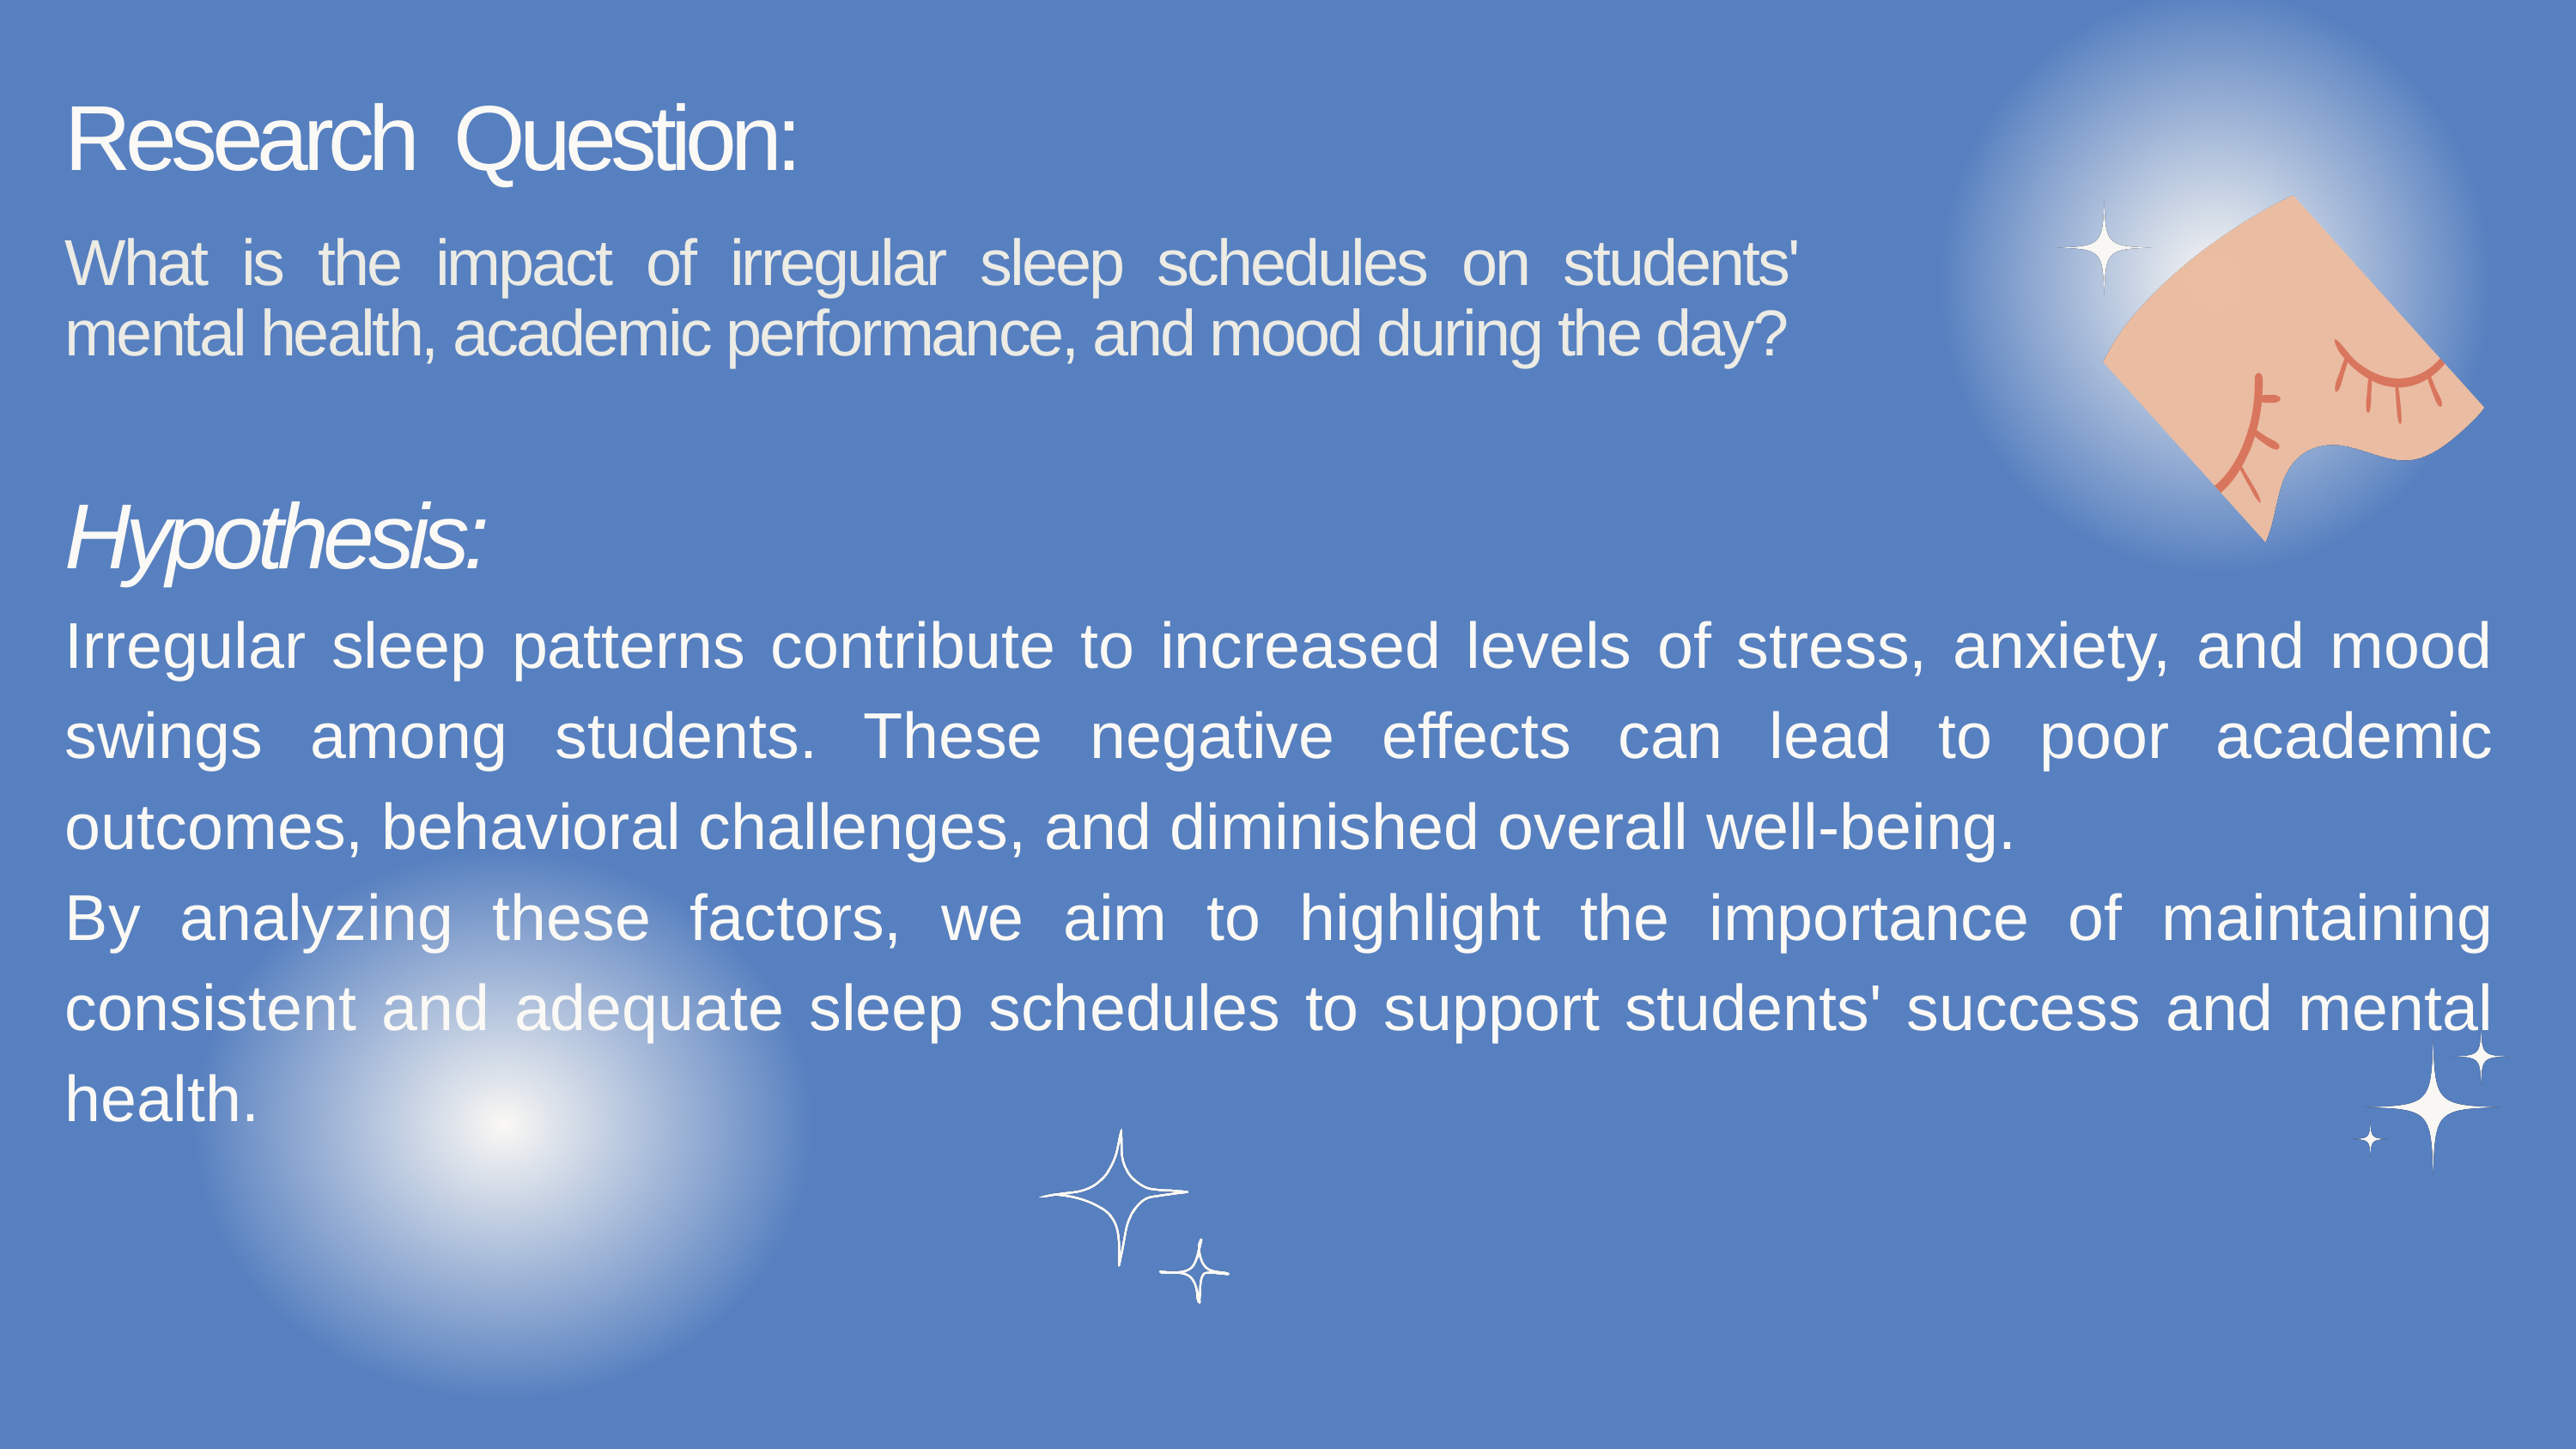

Research  Question:

What is the impact of irregular sleep schedules on students' mental health, academic performance, and mood during the day?

Hypothesis:
Irregular sleep patterns contribute to increased levels of stress, anxiety, and mood swings among students. These negative effects can lead to poor academic outcomes, behavioral challenges, and diminished overall well-being.
By analyzing these factors, we aim to highlight the importance of maintaining consistent and adequate sleep schedules to support students' success and mental health.